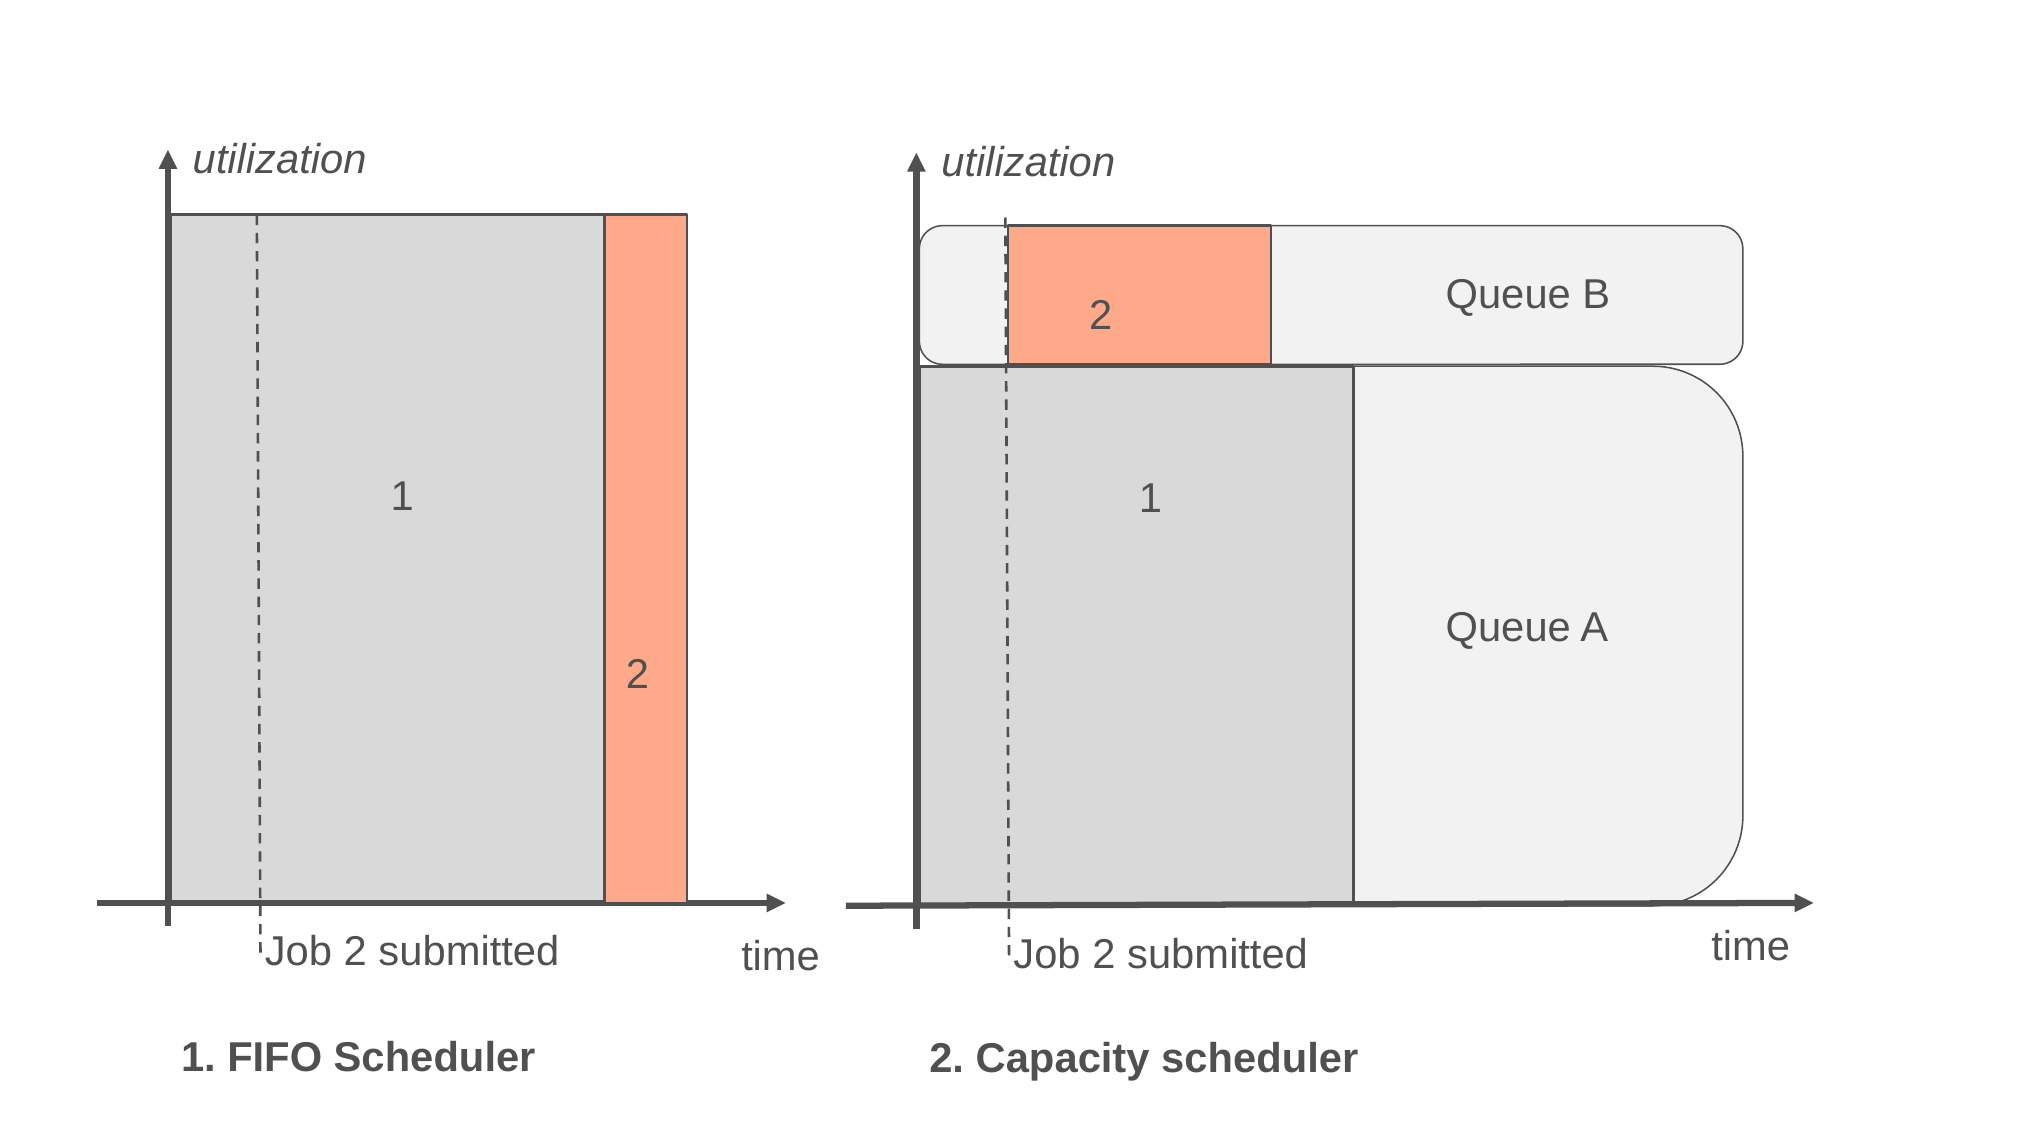

utilization
utilization

Queue B
2

1
1
Queue A
2
time
Job 2 submitted
Job 2 submitted
time
1. FIFO Scheduler
2. Capacity scheduler